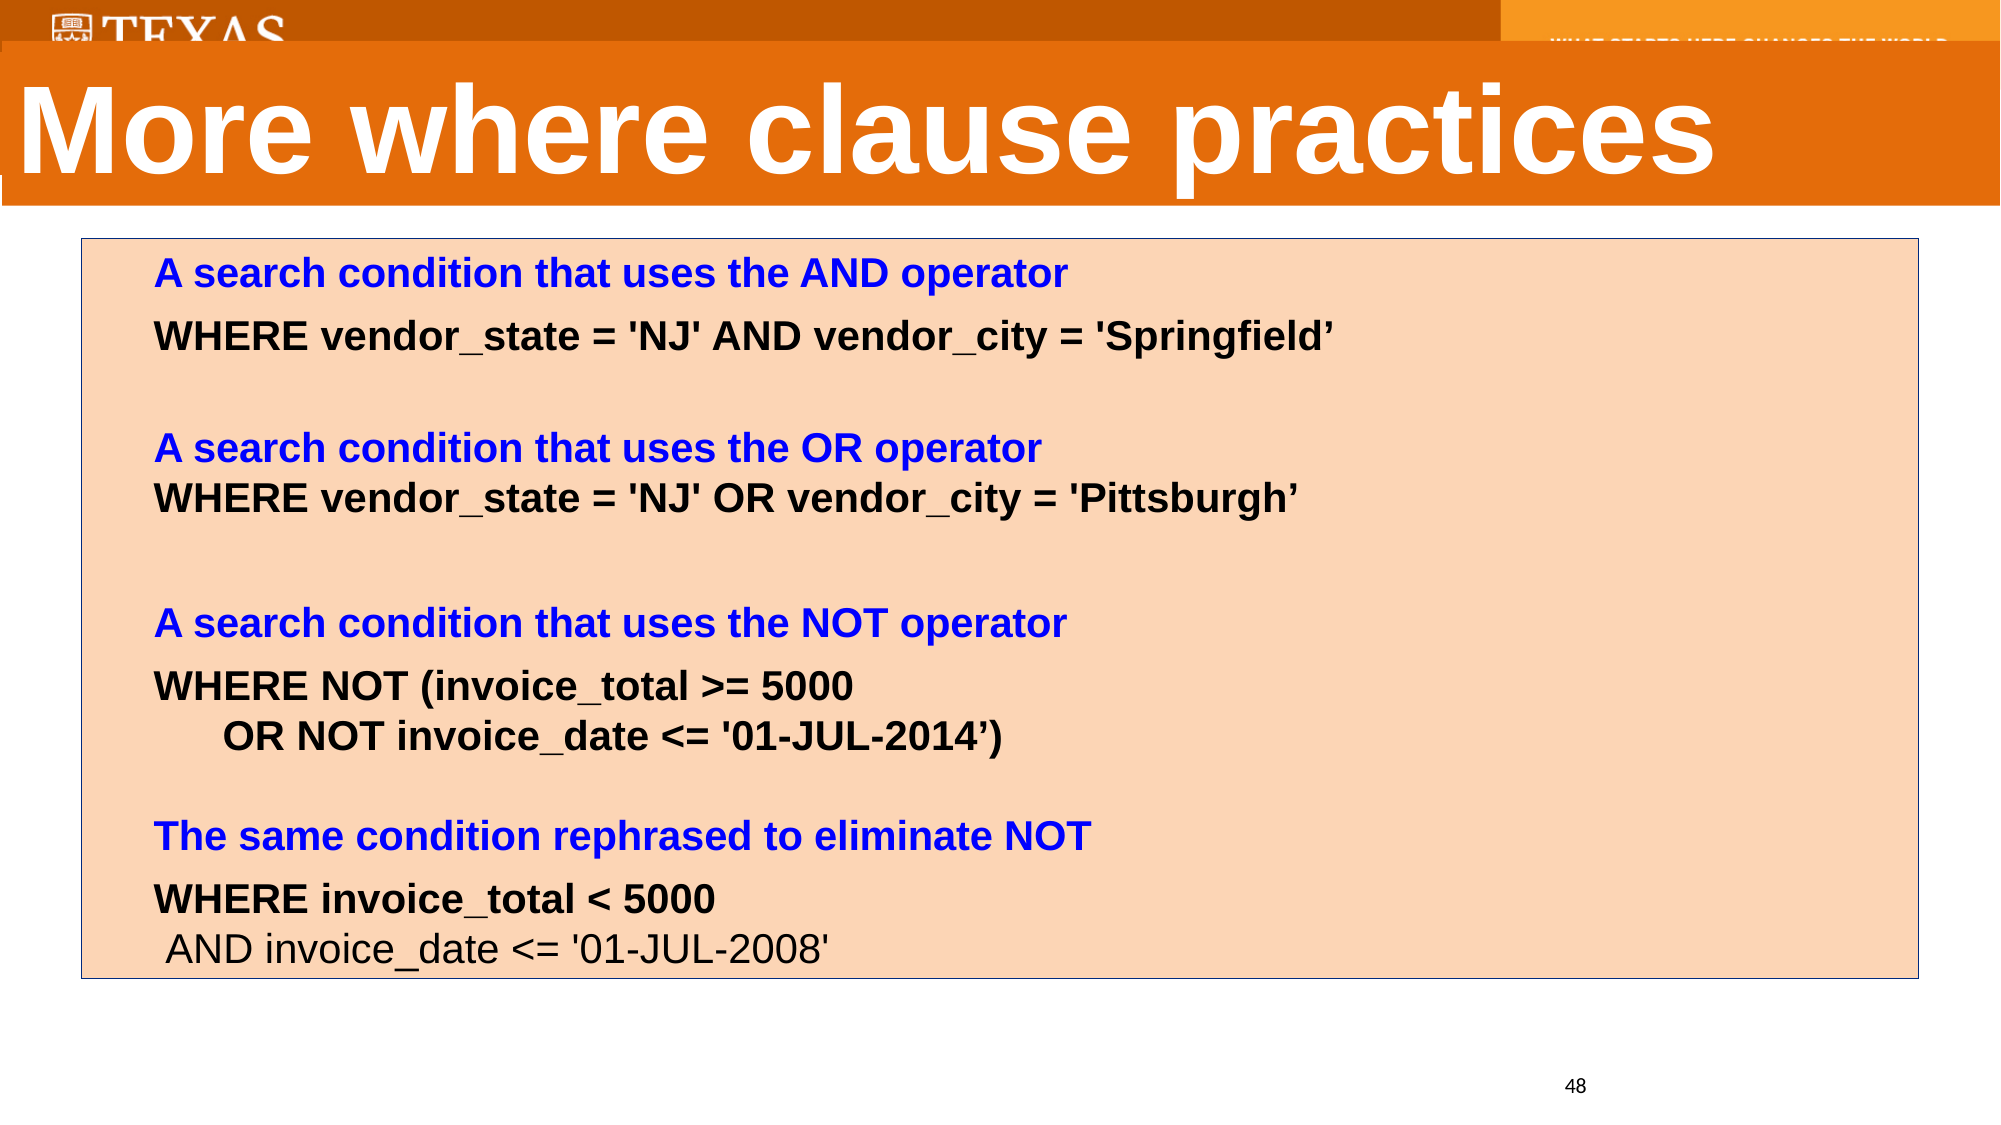

More where clause practices

A search condition that uses the AND operator
WHERE vendor_state = 'NJ' AND vendor_city = 'Springfield’

A search condition that uses the OR operator
WHERE vendor_state = 'NJ' OR vendor_city = 'Pittsburgh’

A search condition that uses the NOT operator
WHERE NOT (invoice_total >= 5000
      OR NOT invoice_date <= '01-JUL-2014’)
The same condition rephrased to eliminate NOT
WHERE invoice_total < 5000
      AND invoice_date <= '01-JUL-2008'
48